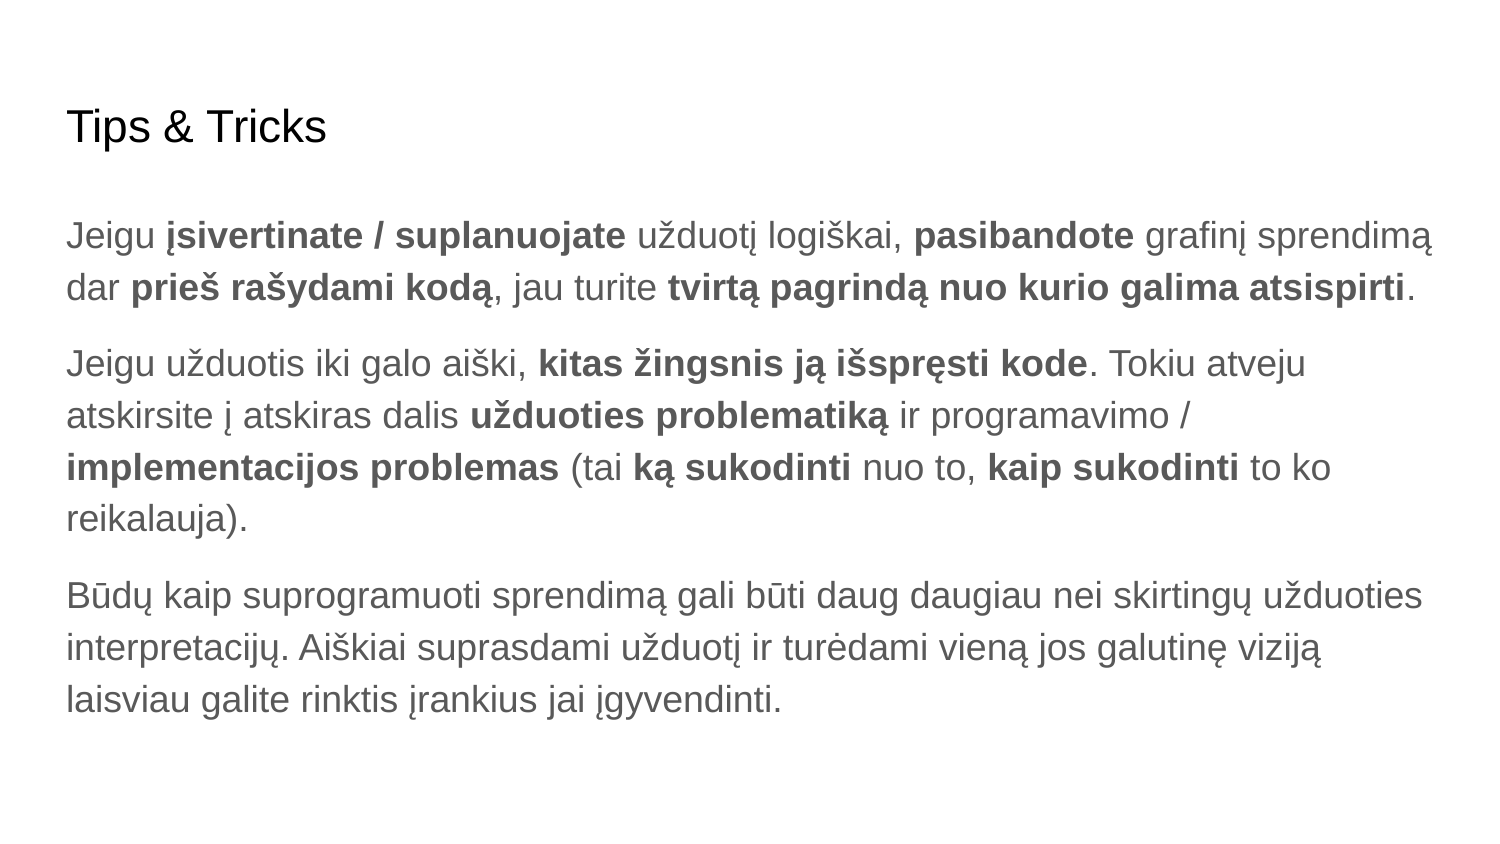

# Tips & Tricks
Jeigu įsivertinate / suplanuojate užduotį logiškai, pasibandote grafinį sprendimą dar prieš rašydami kodą, jau turite tvirtą pagrindą nuo kurio galima atsispirti.
Jeigu užduotis iki galo aiški, kitas žingsnis ją išspręsti kode. Tokiu atveju atskirsite į atskiras dalis užduoties problematiką ir programavimo / implementacijos problemas (tai ką sukodinti nuo to, kaip sukodinti to ko reikalauja).
Būdų kaip suprogramuoti sprendimą gali būti daug daugiau nei skirtingų užduoties interpretacijų. Aiškiai suprasdami užduotį ir turėdami vieną jos galutinę viziją laisviau galite rinktis įrankius jai įgyvendinti.